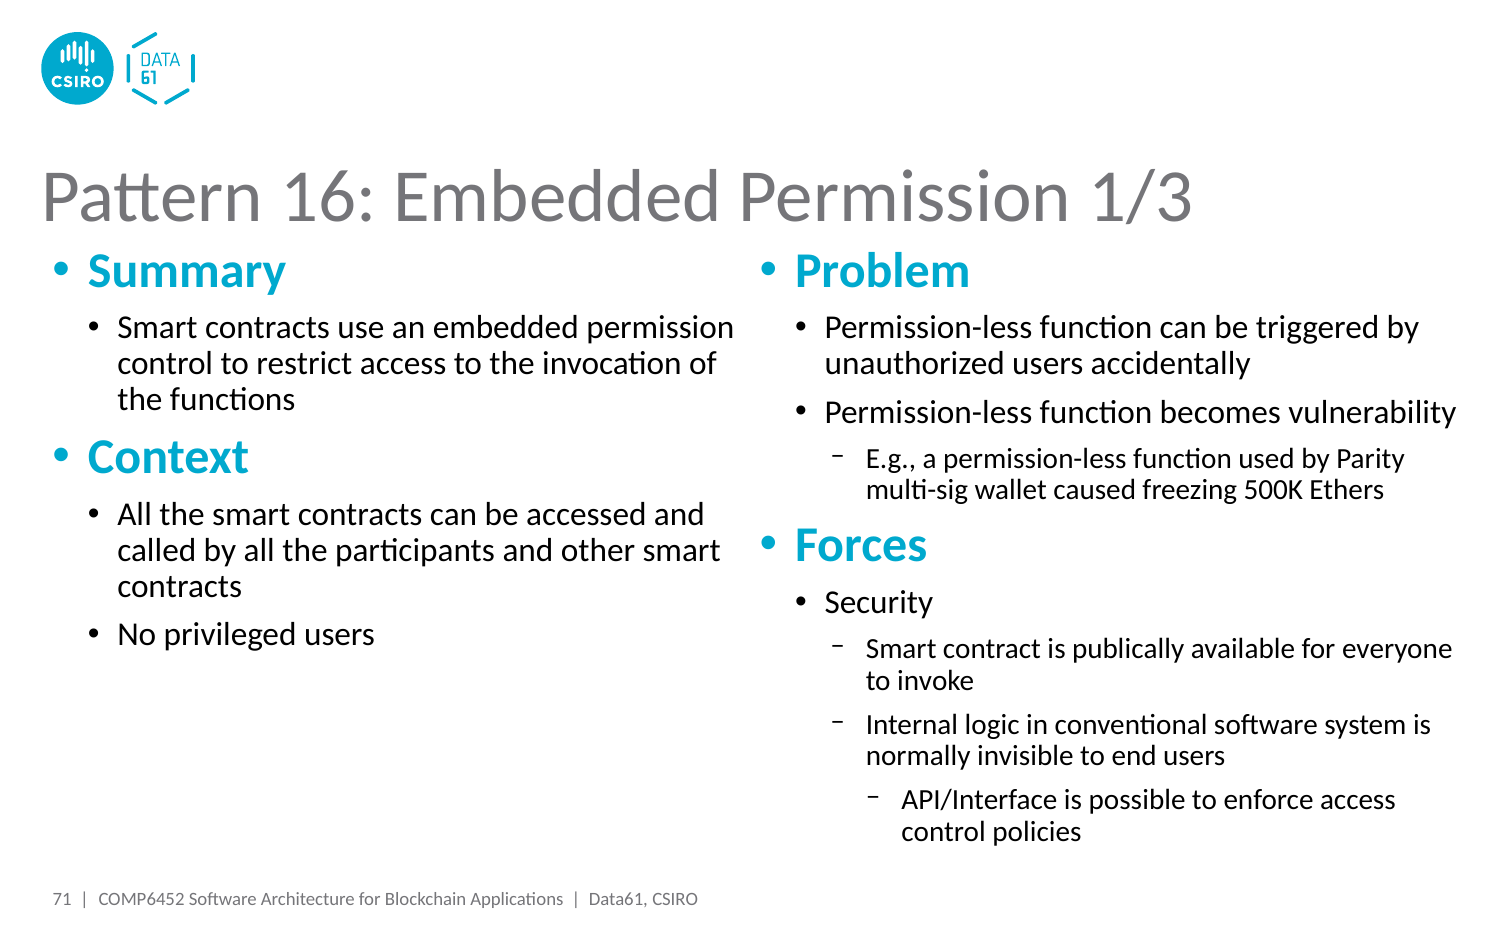

# Pattern 16: Embedded Permission 1/3
Summary
Smart contracts use an embedded permission control to restrict access to the invocation of the functions
Context
All the smart contracts can be accessed and called by all the participants and other smart contracts
No privileged users

Problem
Permission-less function can be triggered by unauthorized users accidentally
Permission-less function becomes vulnerability
E.g., a permission-less function used by Parity multi-sig wallet caused freezing 500K Ethers
Forces
Security
Smart contract is publically available for everyone to invoke
Internal logic in conventional software system is normally invisible to end users
API/Interface is possible to enforce access control policies
71  |
COMP6452 Software Architecture for Blockchain Applications  |  Data61, CSIRO